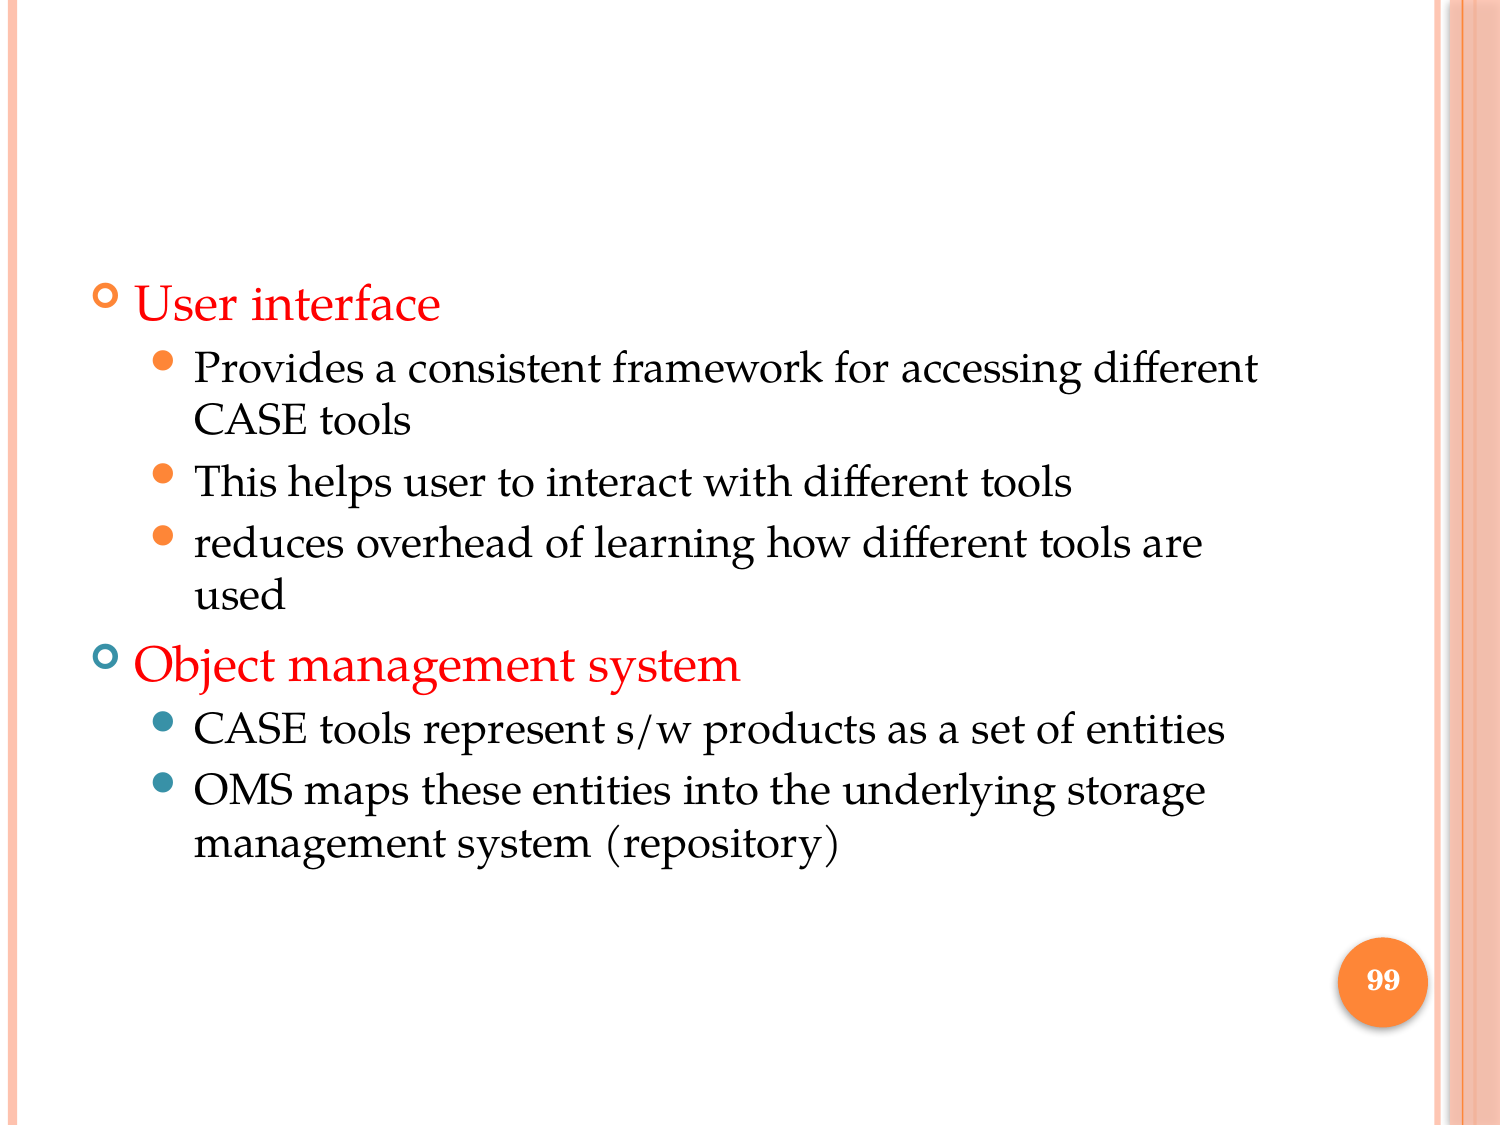

#
User interface
Provides a consistent framework for accessing different CASE tools
This helps user to interact with different tools
reduces overhead of learning how different tools are used
Object management system
CASE tools represent s/w products as a set of entities
OMS maps these entities into the underlying storage management system (repository)

99